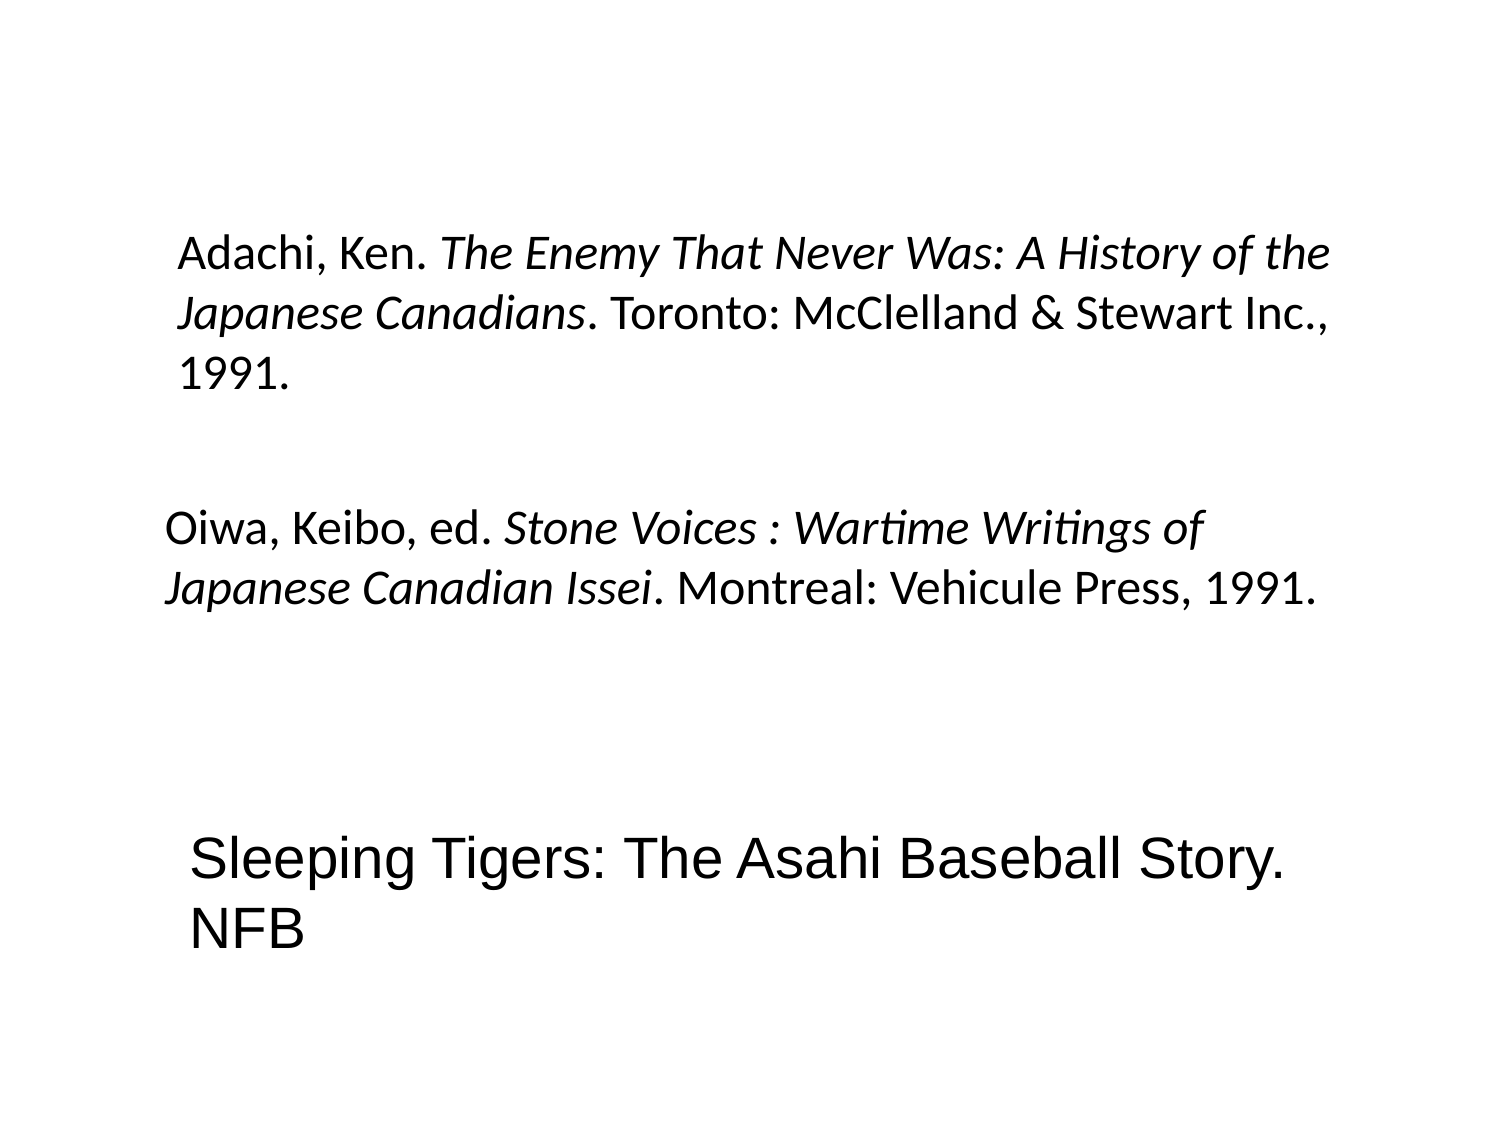

Adachi, Ken. The Enemy That Never Was: A History of the Japanese Canadians. Toronto: McClelland & Stewart Inc., 1991.
Oiwa, Keibo, ed. Stone Voices : Wartime Writings of Japanese Canadian Issei. Montreal: Vehicule Press, 1991.
Sleeping Tigers: The Asahi Baseball Story.  NFB